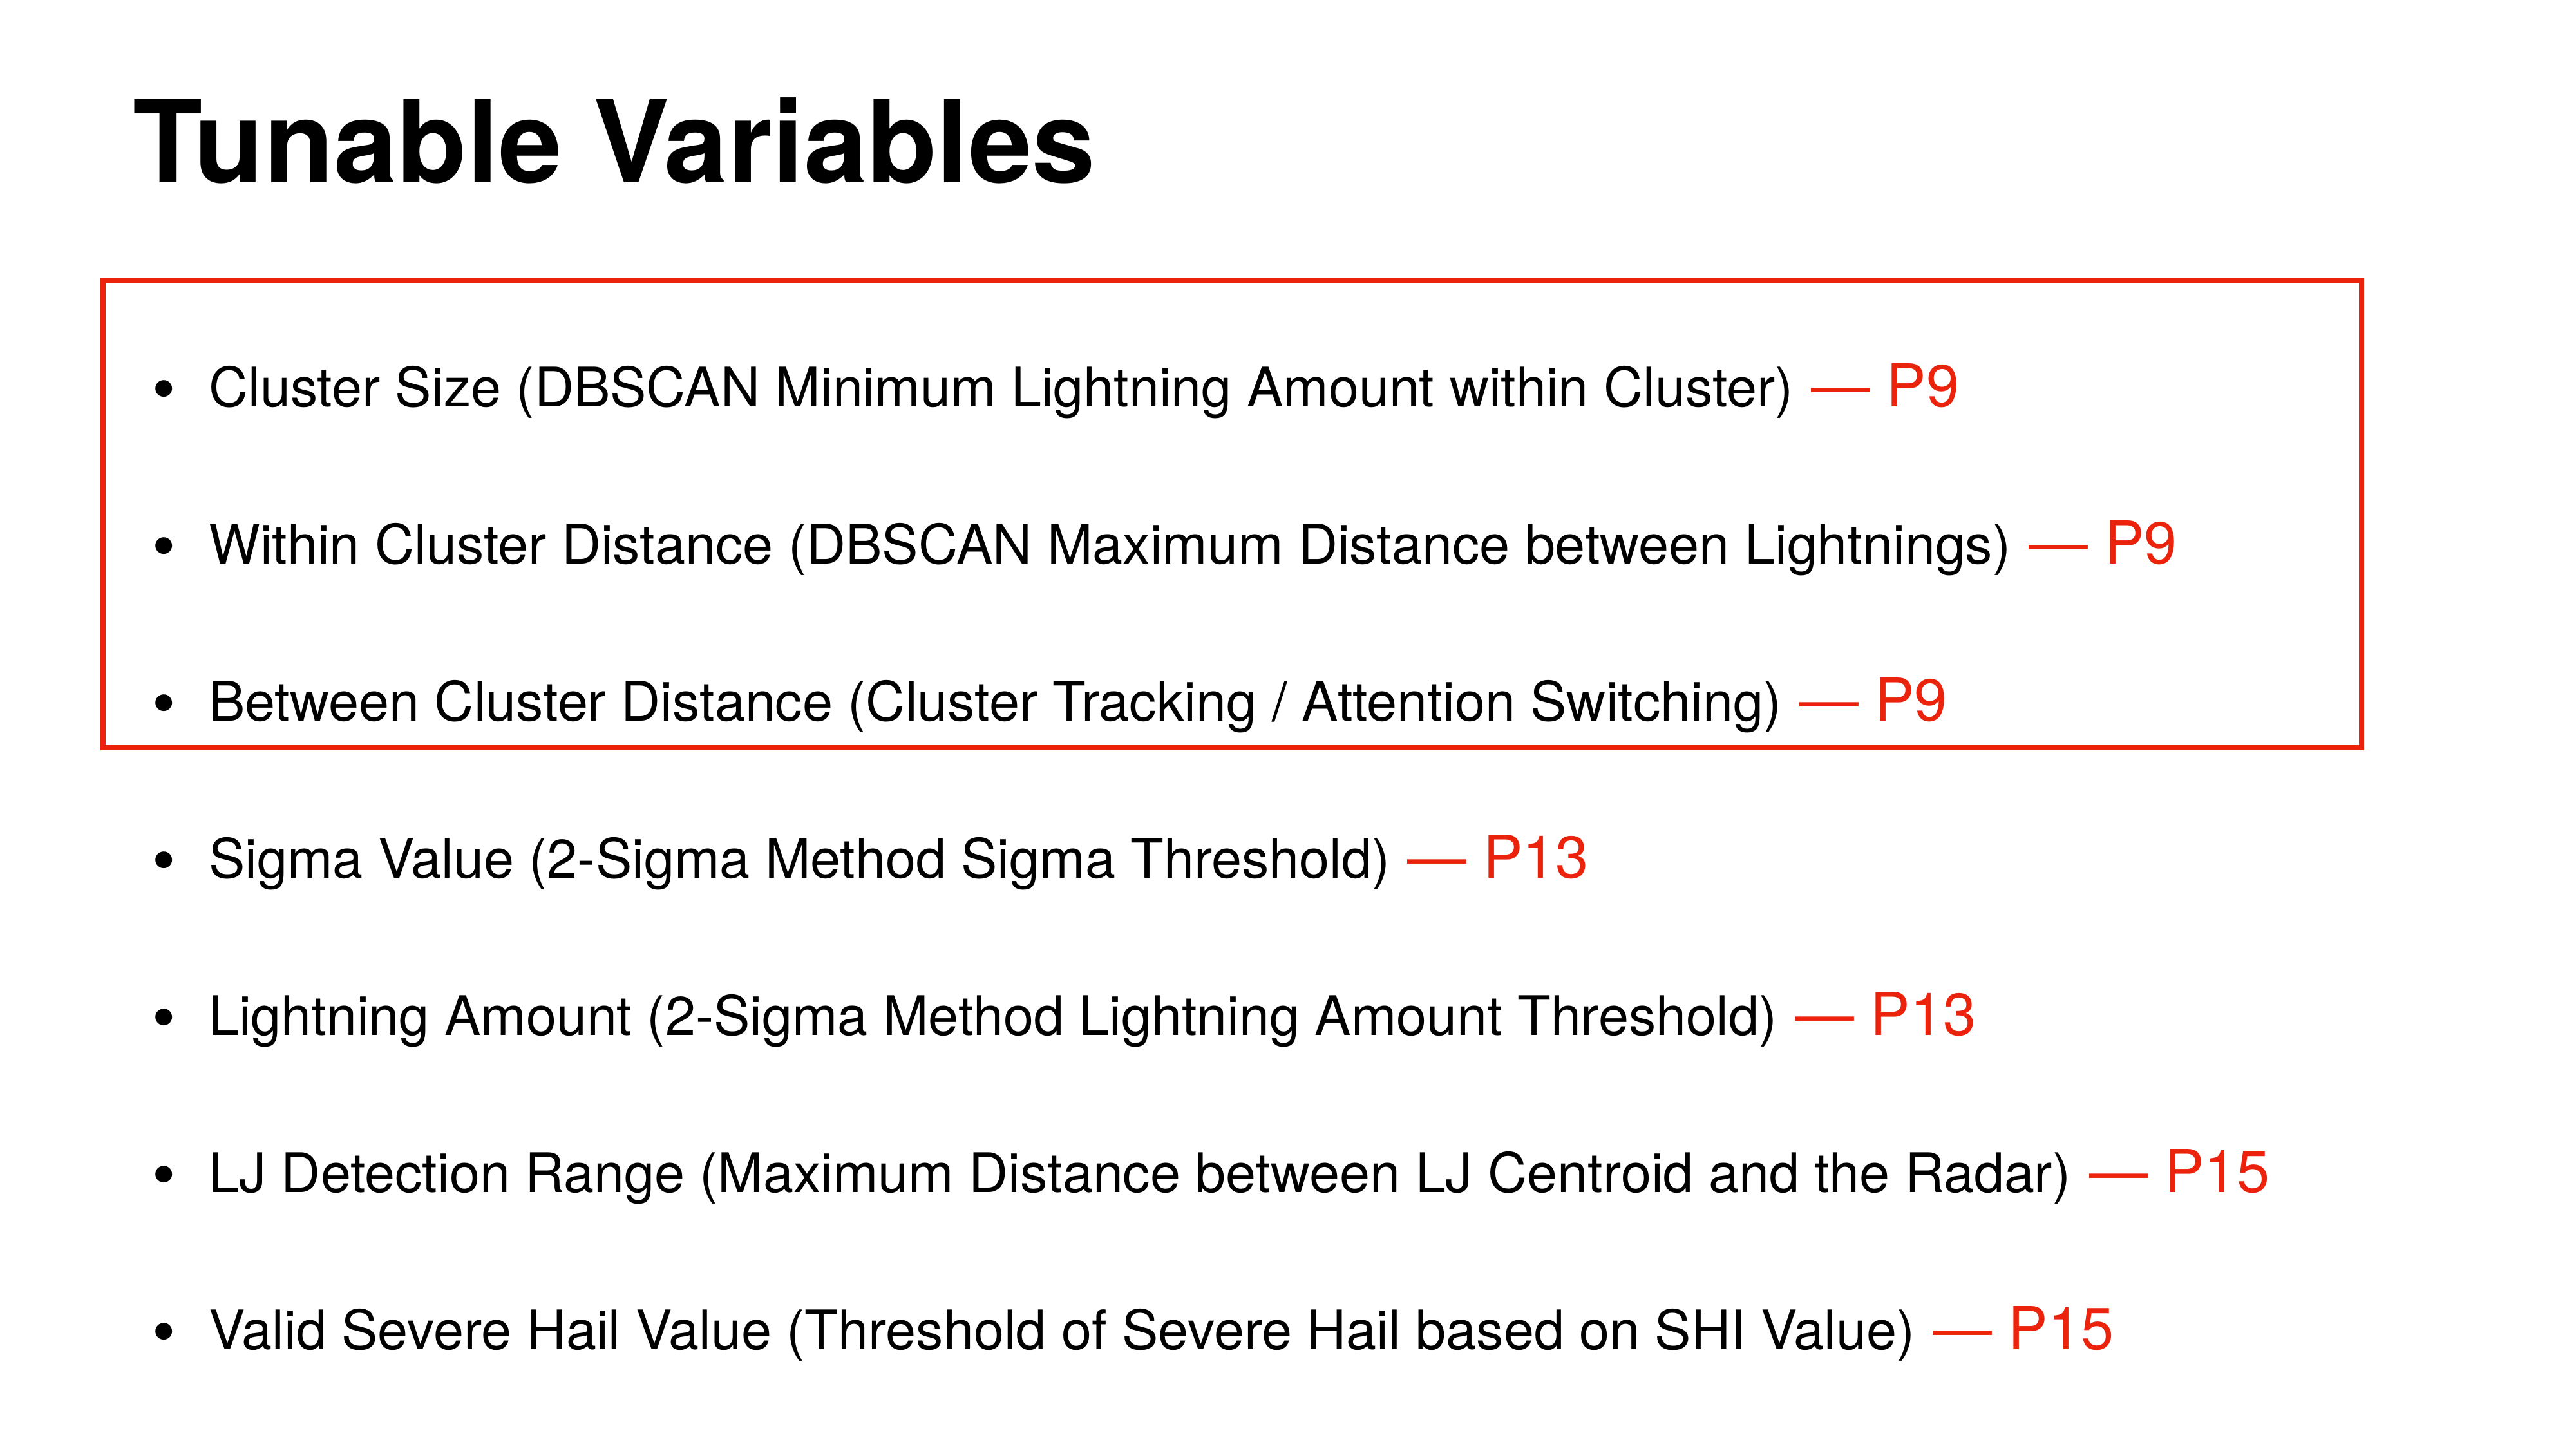

# Tunable Variables

Cluster Size (DBSCAN Minimum Lightning Amount within Cluster) — P9
Within Cluster Distance (DBSCAN Maximum Distance between Lightnings) — P9
Between Cluster Distance (Cluster Tracking / Attention Switching) — P9
Sigma Value (2-Sigma Method Sigma Threshold) — P13
Lightning Amount (2-Sigma Method Lightning Amount Threshold) — P13
LJ Detection Range (Maximum Distance between LJ Centroid and the Radar) — P15
Valid Severe Hail Value (Threshold of Severe Hail based on SHI Value) — P15